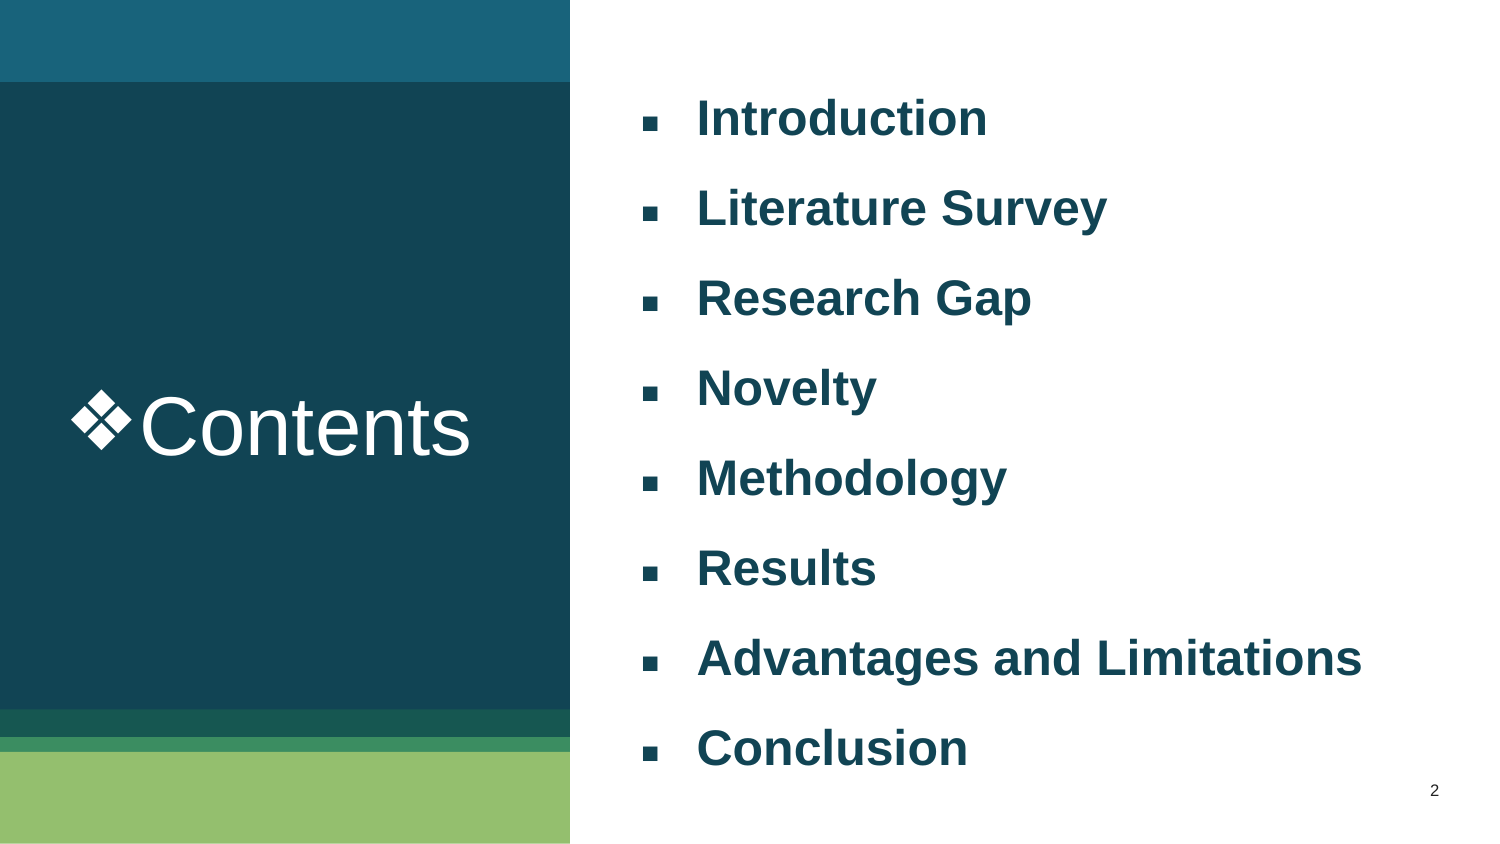

# Introduction
Literature Survey
Research Gap
Novelty
Methodology
Results
Advantages and Limitations
Conclusion
Contents
2